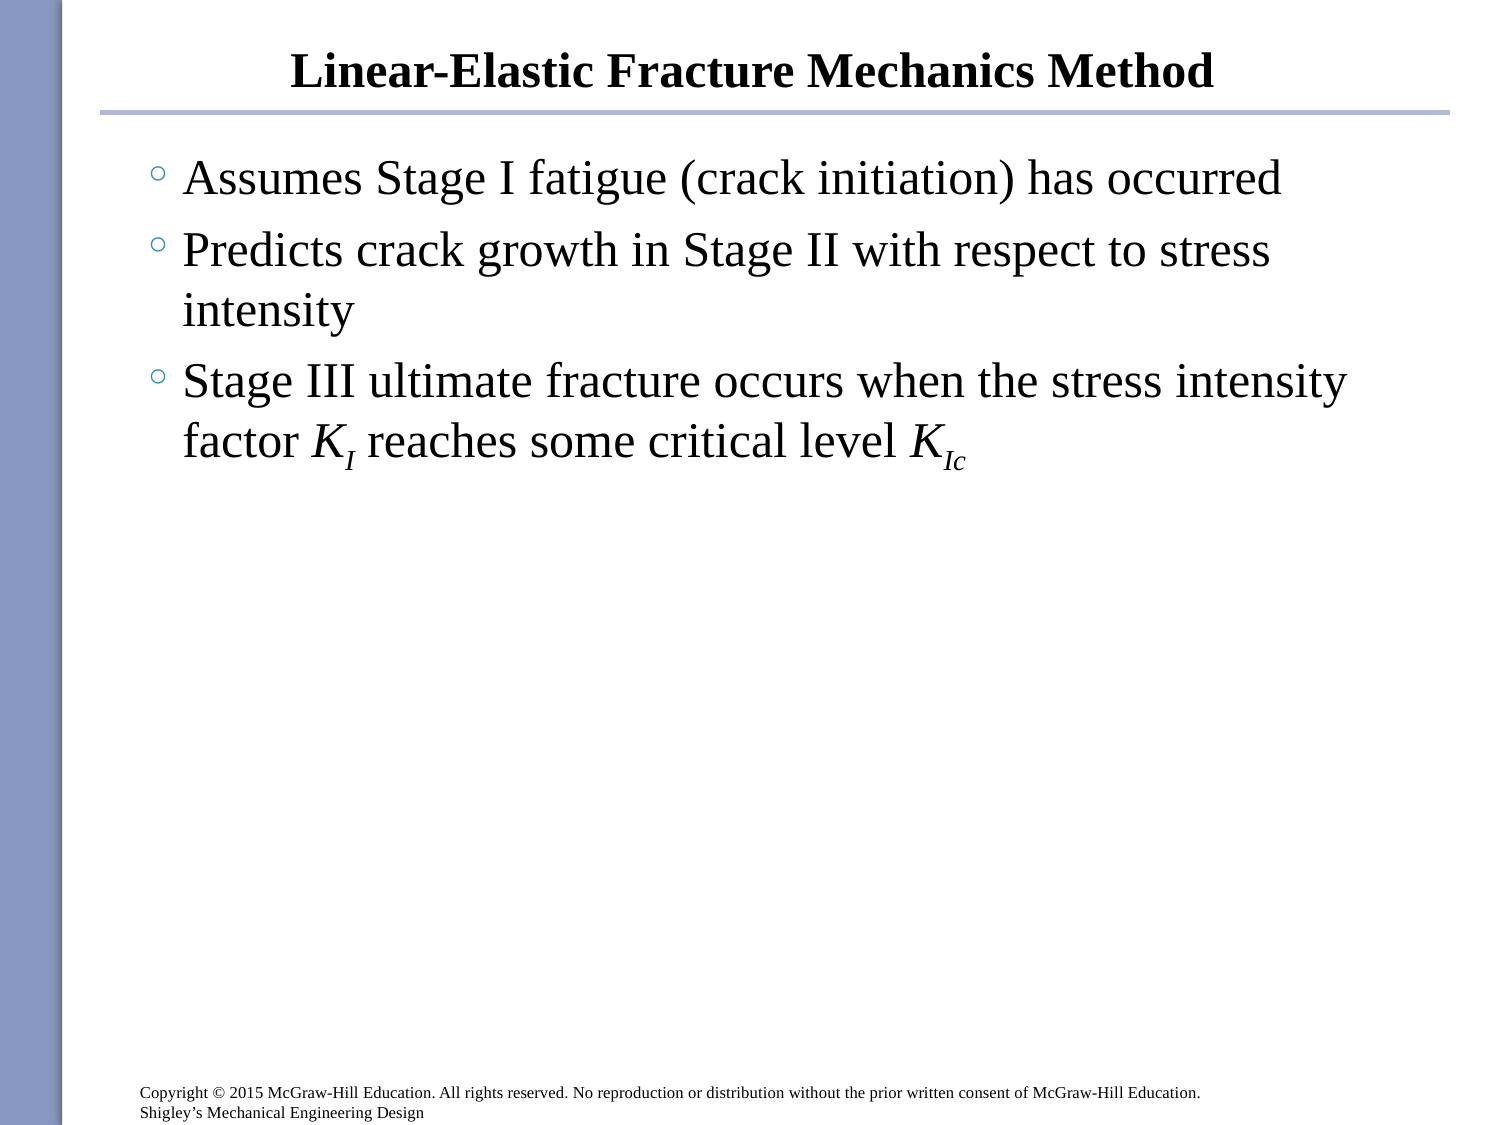

# Linear-Elastic Fracture Mechanics Method
Assumes Stage I fatigue (crack initiation) has occurred
Predicts crack growth in Stage II with respect to stress intensity
Stage III ultimate fracture occurs when the stress intensity factor KI reaches some critical level KIc